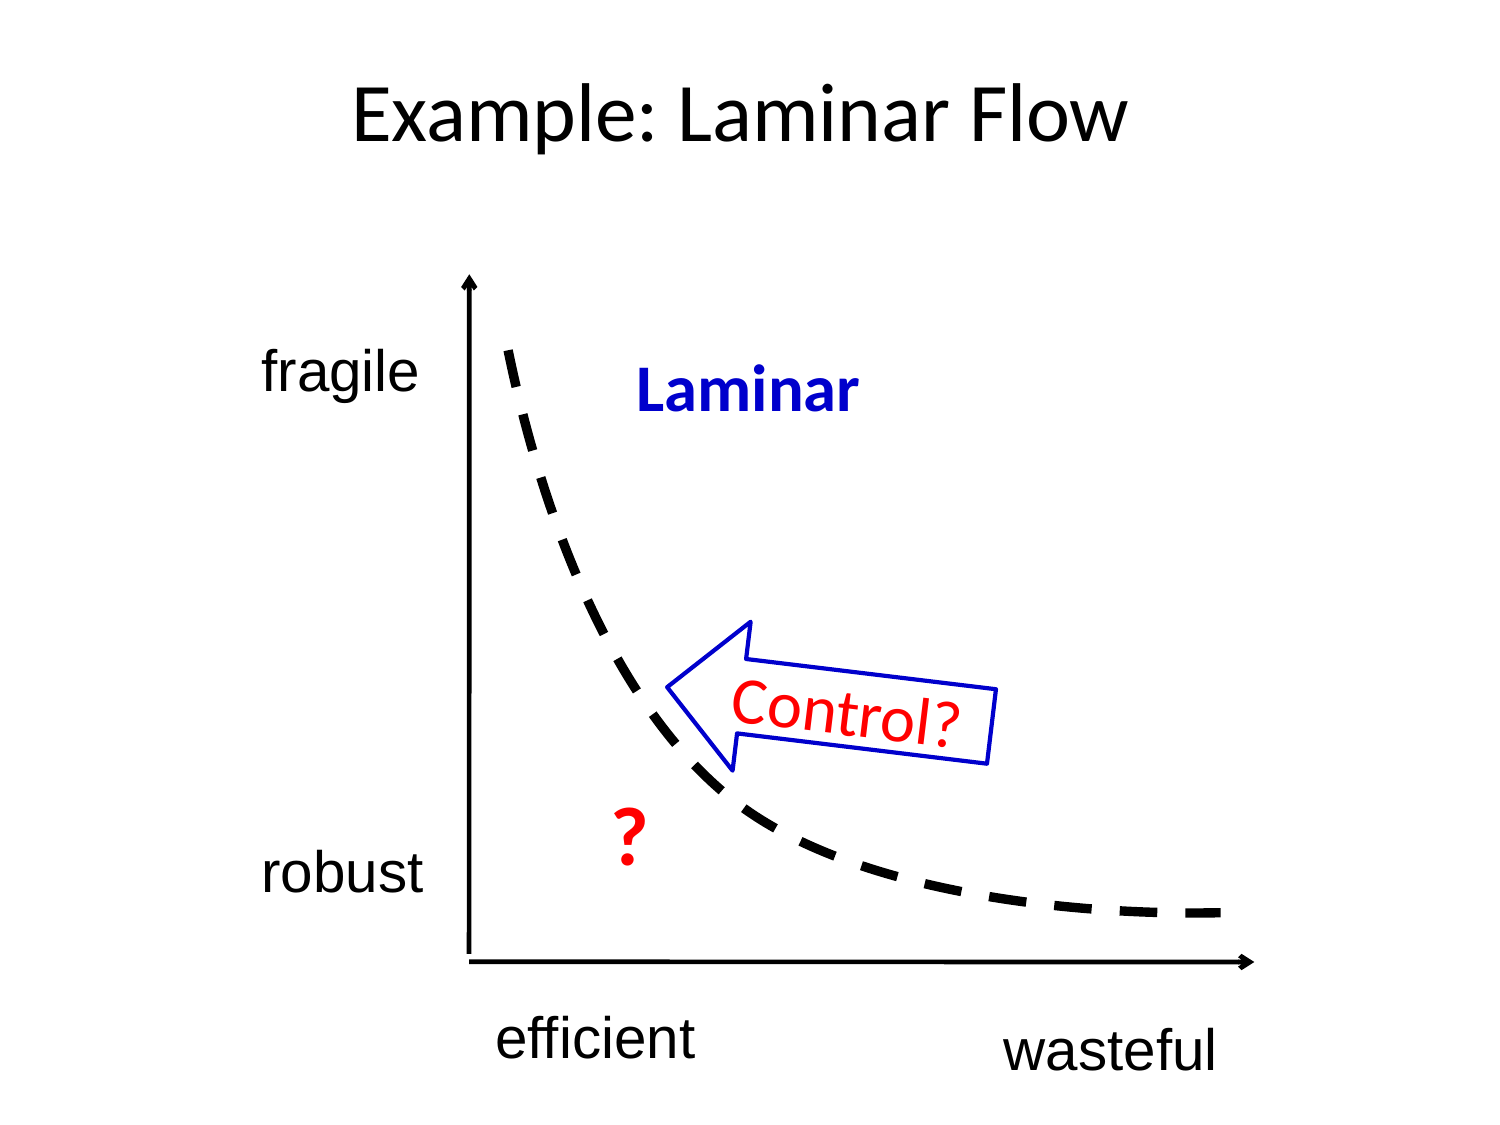

Example: Laminar Flow
fragile
Laminar

Control?
?
robust
efficient
wasteful